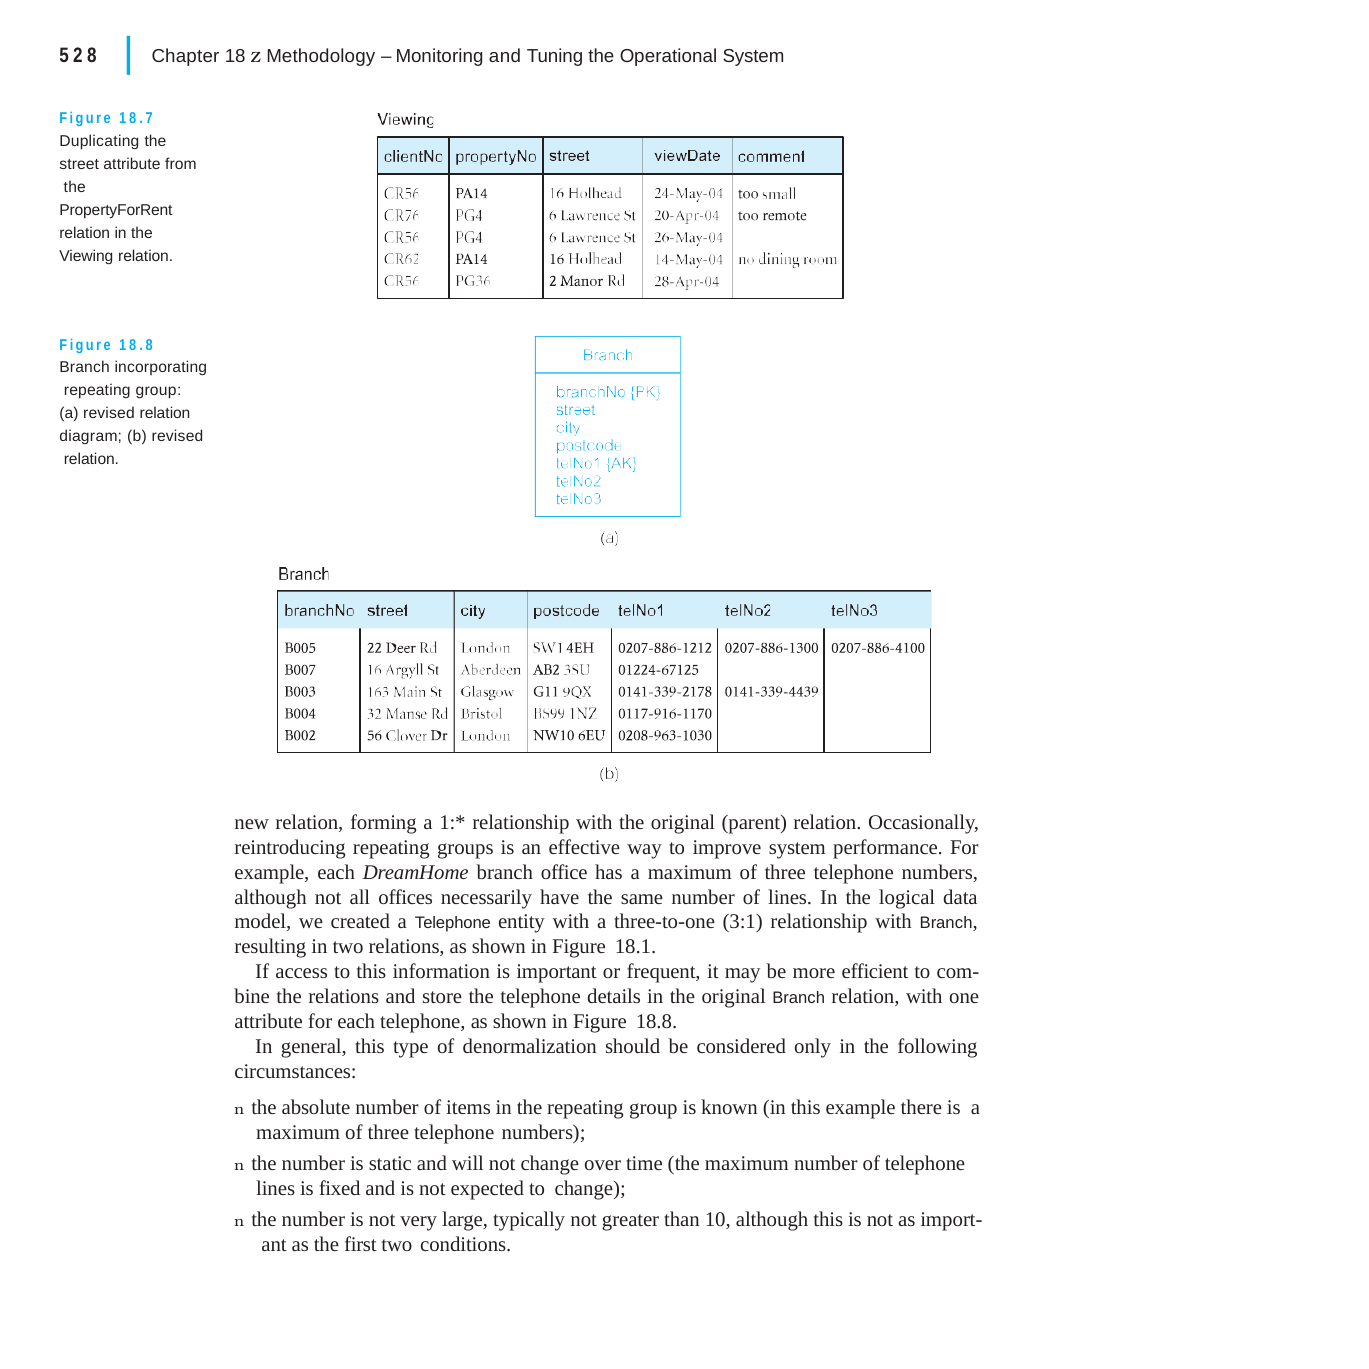

|
528	Chapter 18 z Methodology – Monitoring and Tuning the Operational System
Figure 18.7  Duplicating the  street attribute from  the PropertyForRent  relation in the  Viewing relation.

Figure 18.8  Branch incorporating  repeating group:
(a) revised relation  diagram; (b) revised  relation.

|  |  |  |  |  |
| --- | --- | --- | --- | --- |
|  |  |  |  |  |

new relation, forming a 1:* relationship with the original (parent) relation. Occasionally,  reintroducing repeating groups is an effective way to improve system performance. For  example, each DreamHome branch office has a maximum of three telephone numbers,  although not all offices necessarily have the same number of lines. In the logical data  model, we created a Telephone entity with a three-to-one (3:1) relationship with Branch,  resulting in two relations, as shown in Figure 18.1.
If access to this information is important or frequent, it may be more efficient to com-  bine the relations and store the telephone details in the original Branch relation, with one  attribute for each telephone, as shown in Figure 18.8.
In general, this type of denormalization should be considered only in the following  circumstances:
n the absolute number of items in the repeating group is known (in this example there is  a maximum of three telephone numbers);
n the number is static and will not change over time (the maximum number of telephone  lines is fixed and is not expected to change);
n the number is not very large, typically not greater than 10, although this is not as import-  ant as the first two conditions.